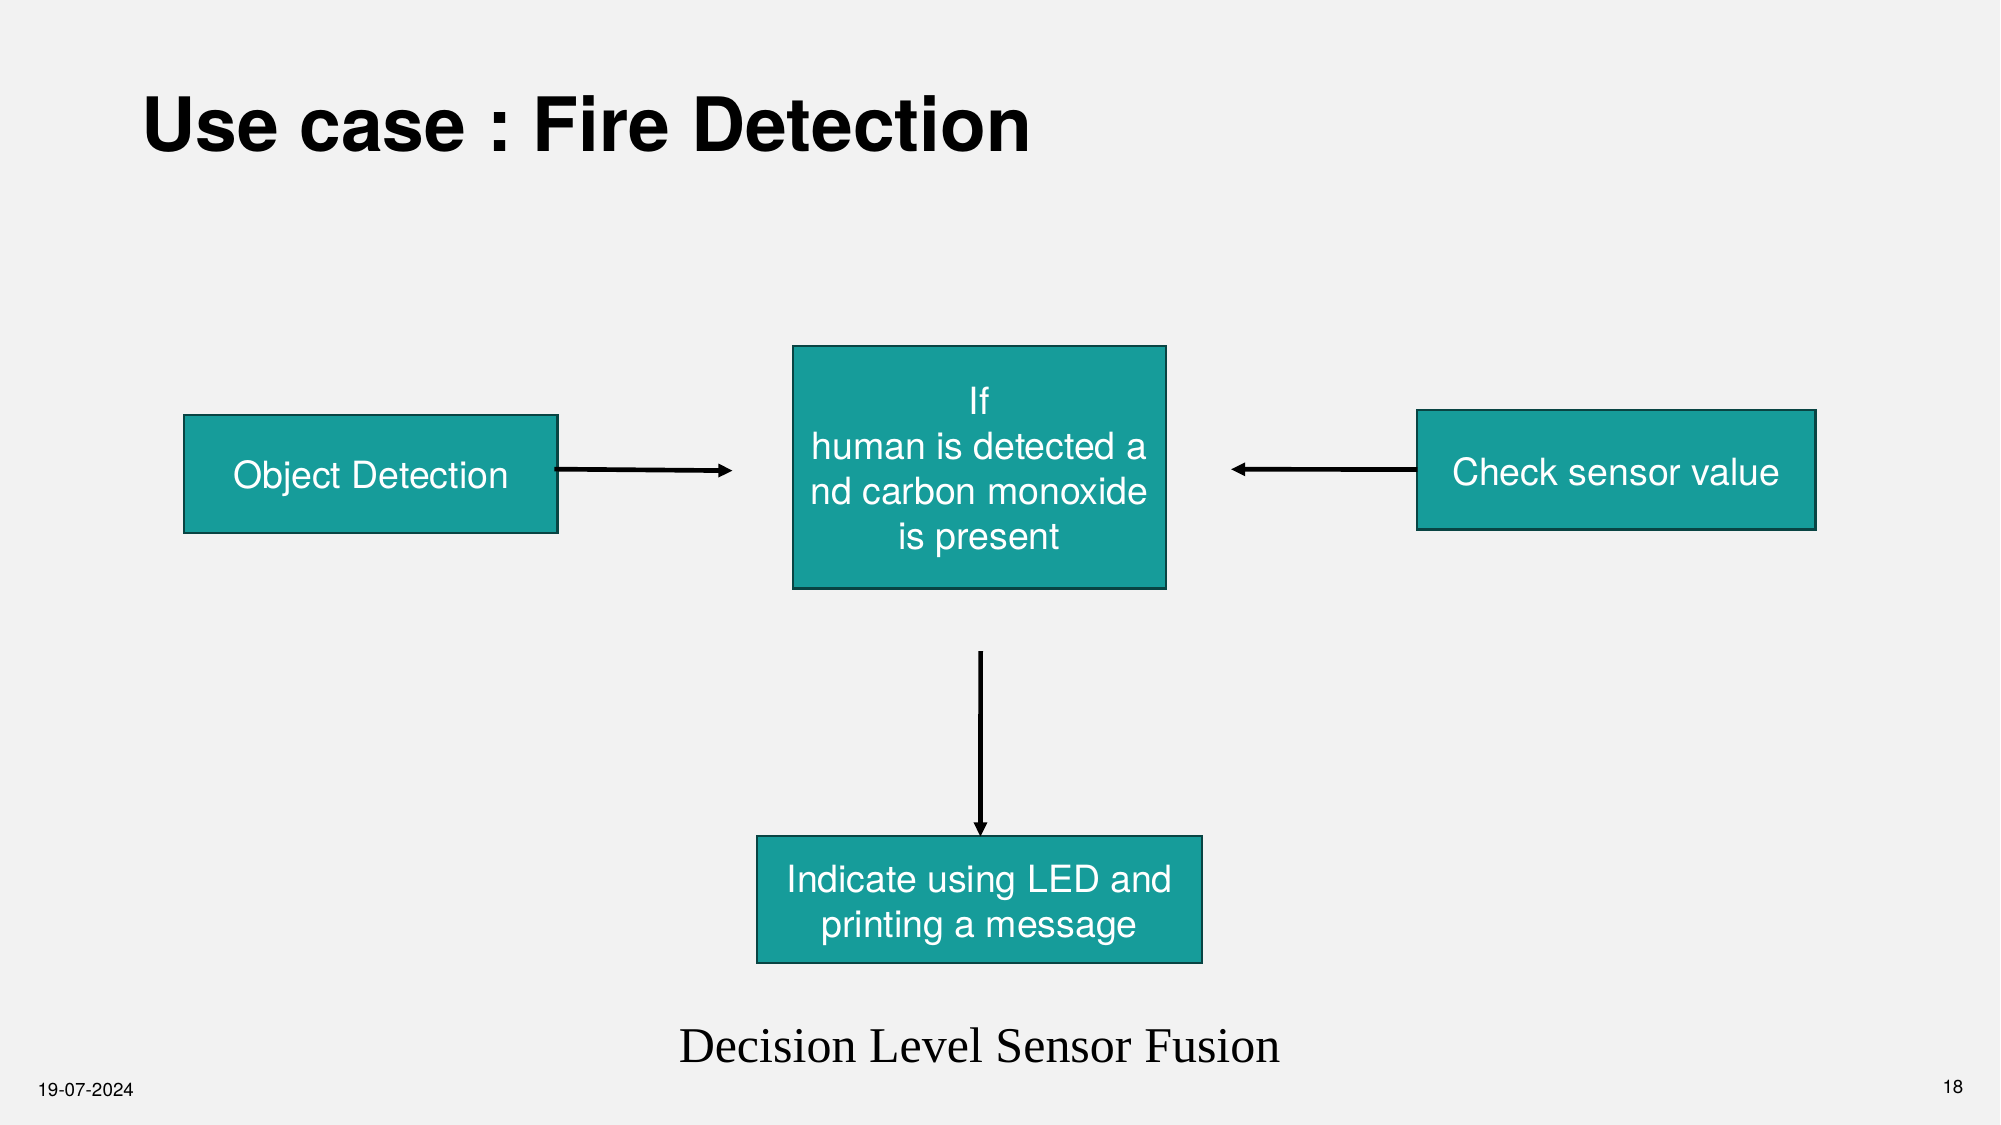

# Use case : Fire Detection
If human is detected and carbon monoxide is present
Check sensor value
Object Detection
Indicate using LED and printing a message
Decision Level Sensor Fusion
19-07-2024

18